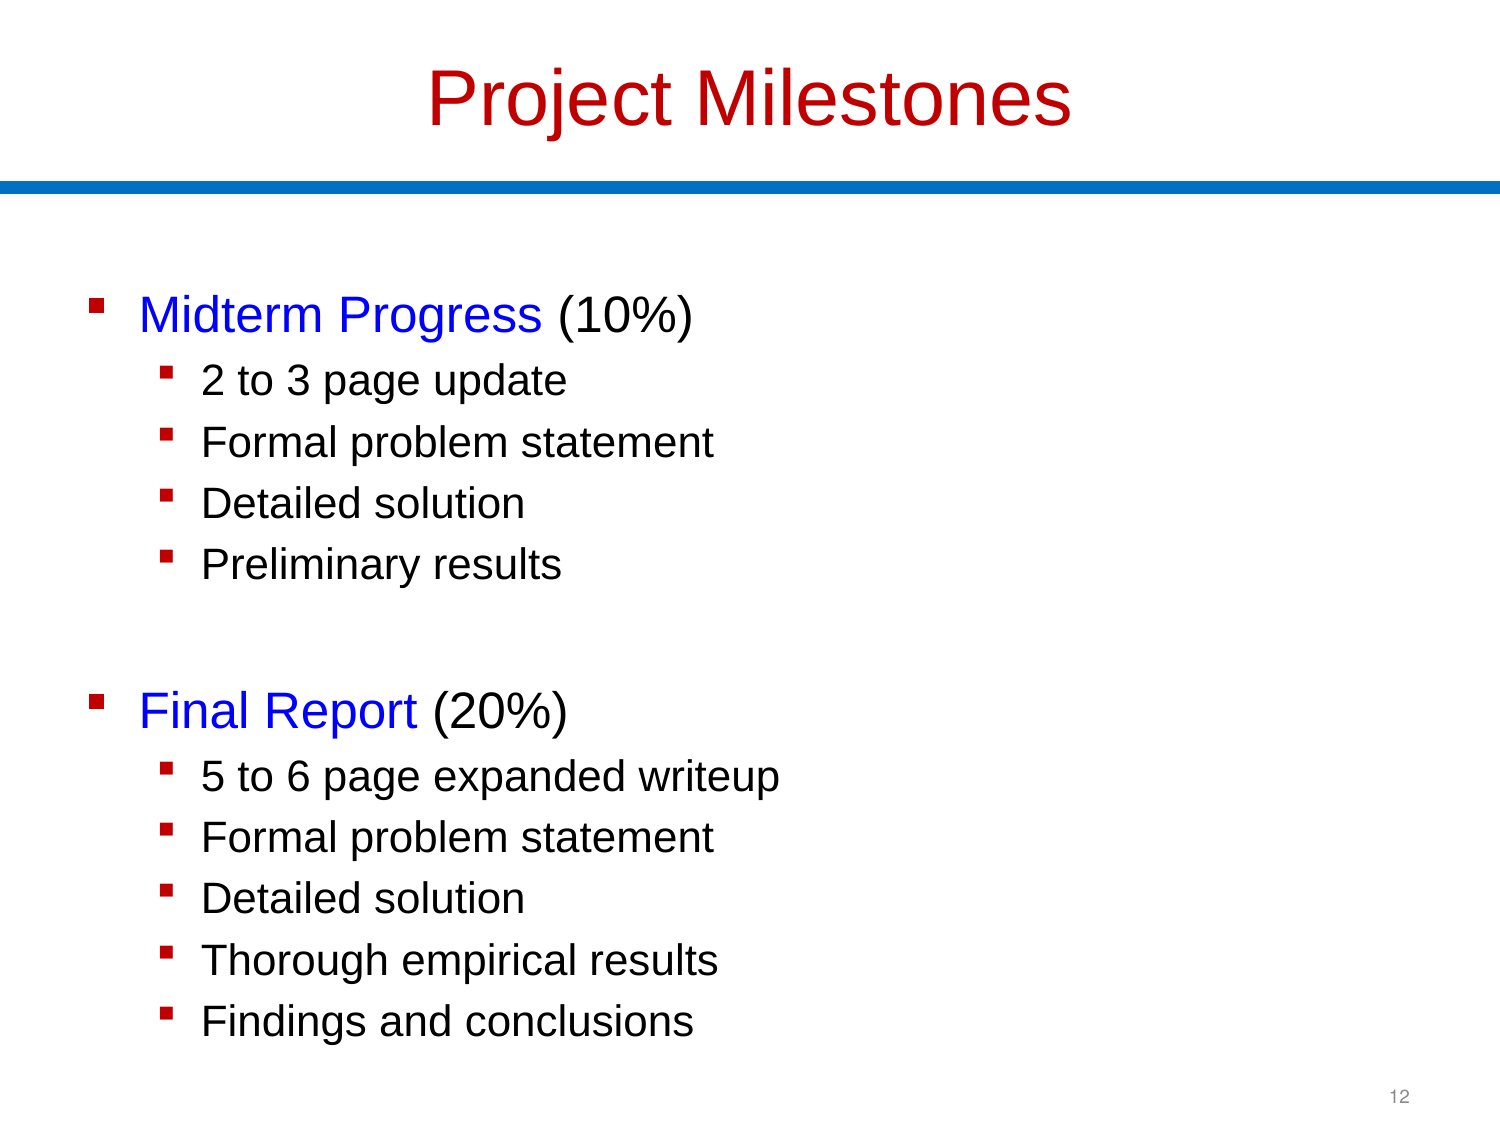

# Project Milestones

Midterm Progress (10%)
2 to 3 page update
Formal problem statement
Detailed solution
Preliminary results

Final Report (20%)
5 to 6 page expanded writeup
Formal problem statement
Detailed solution
Thorough empirical results
Findings and conclusions

12